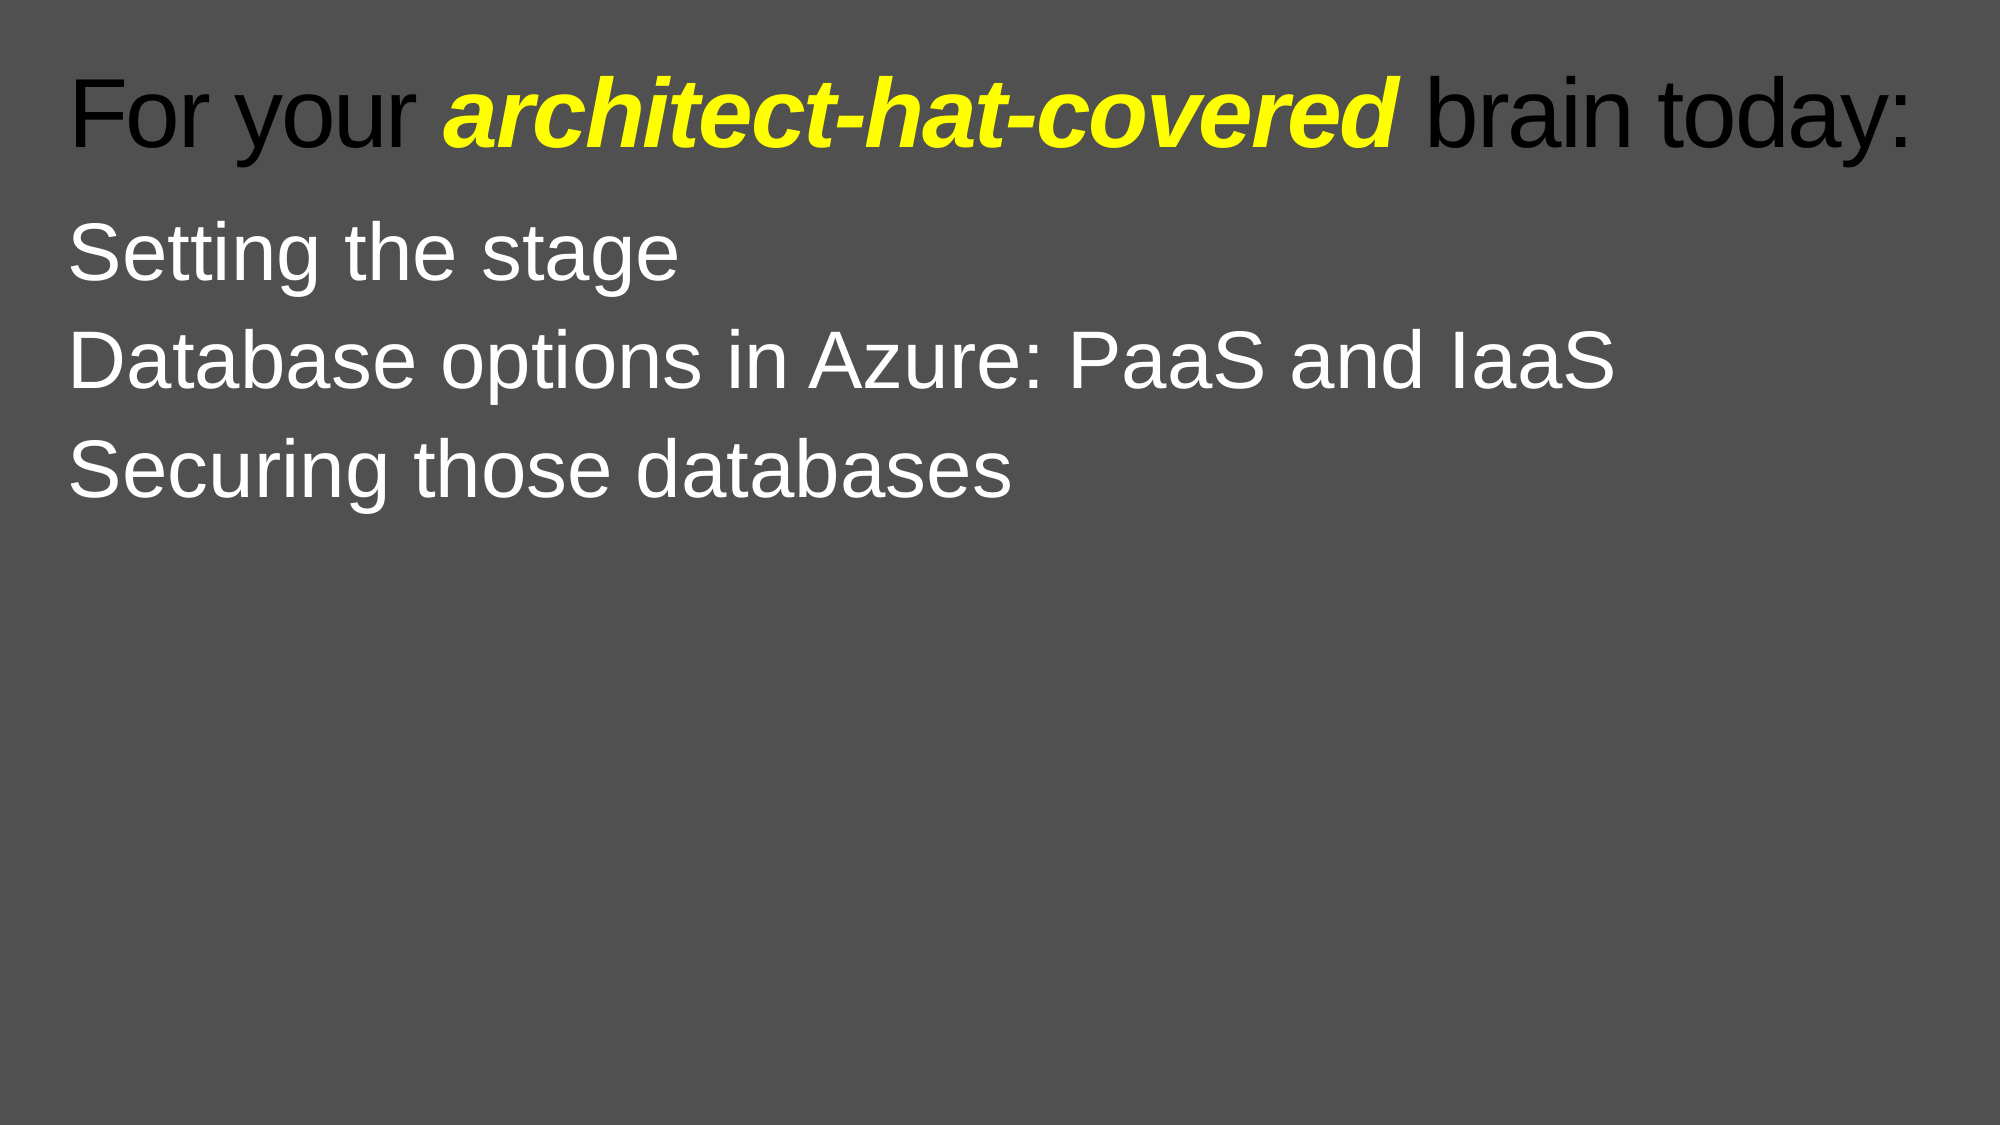

# For your architect-hat-covered brain today:
Setting the stage
Database options in Azure: PaaS and IaaS
Securing those databases